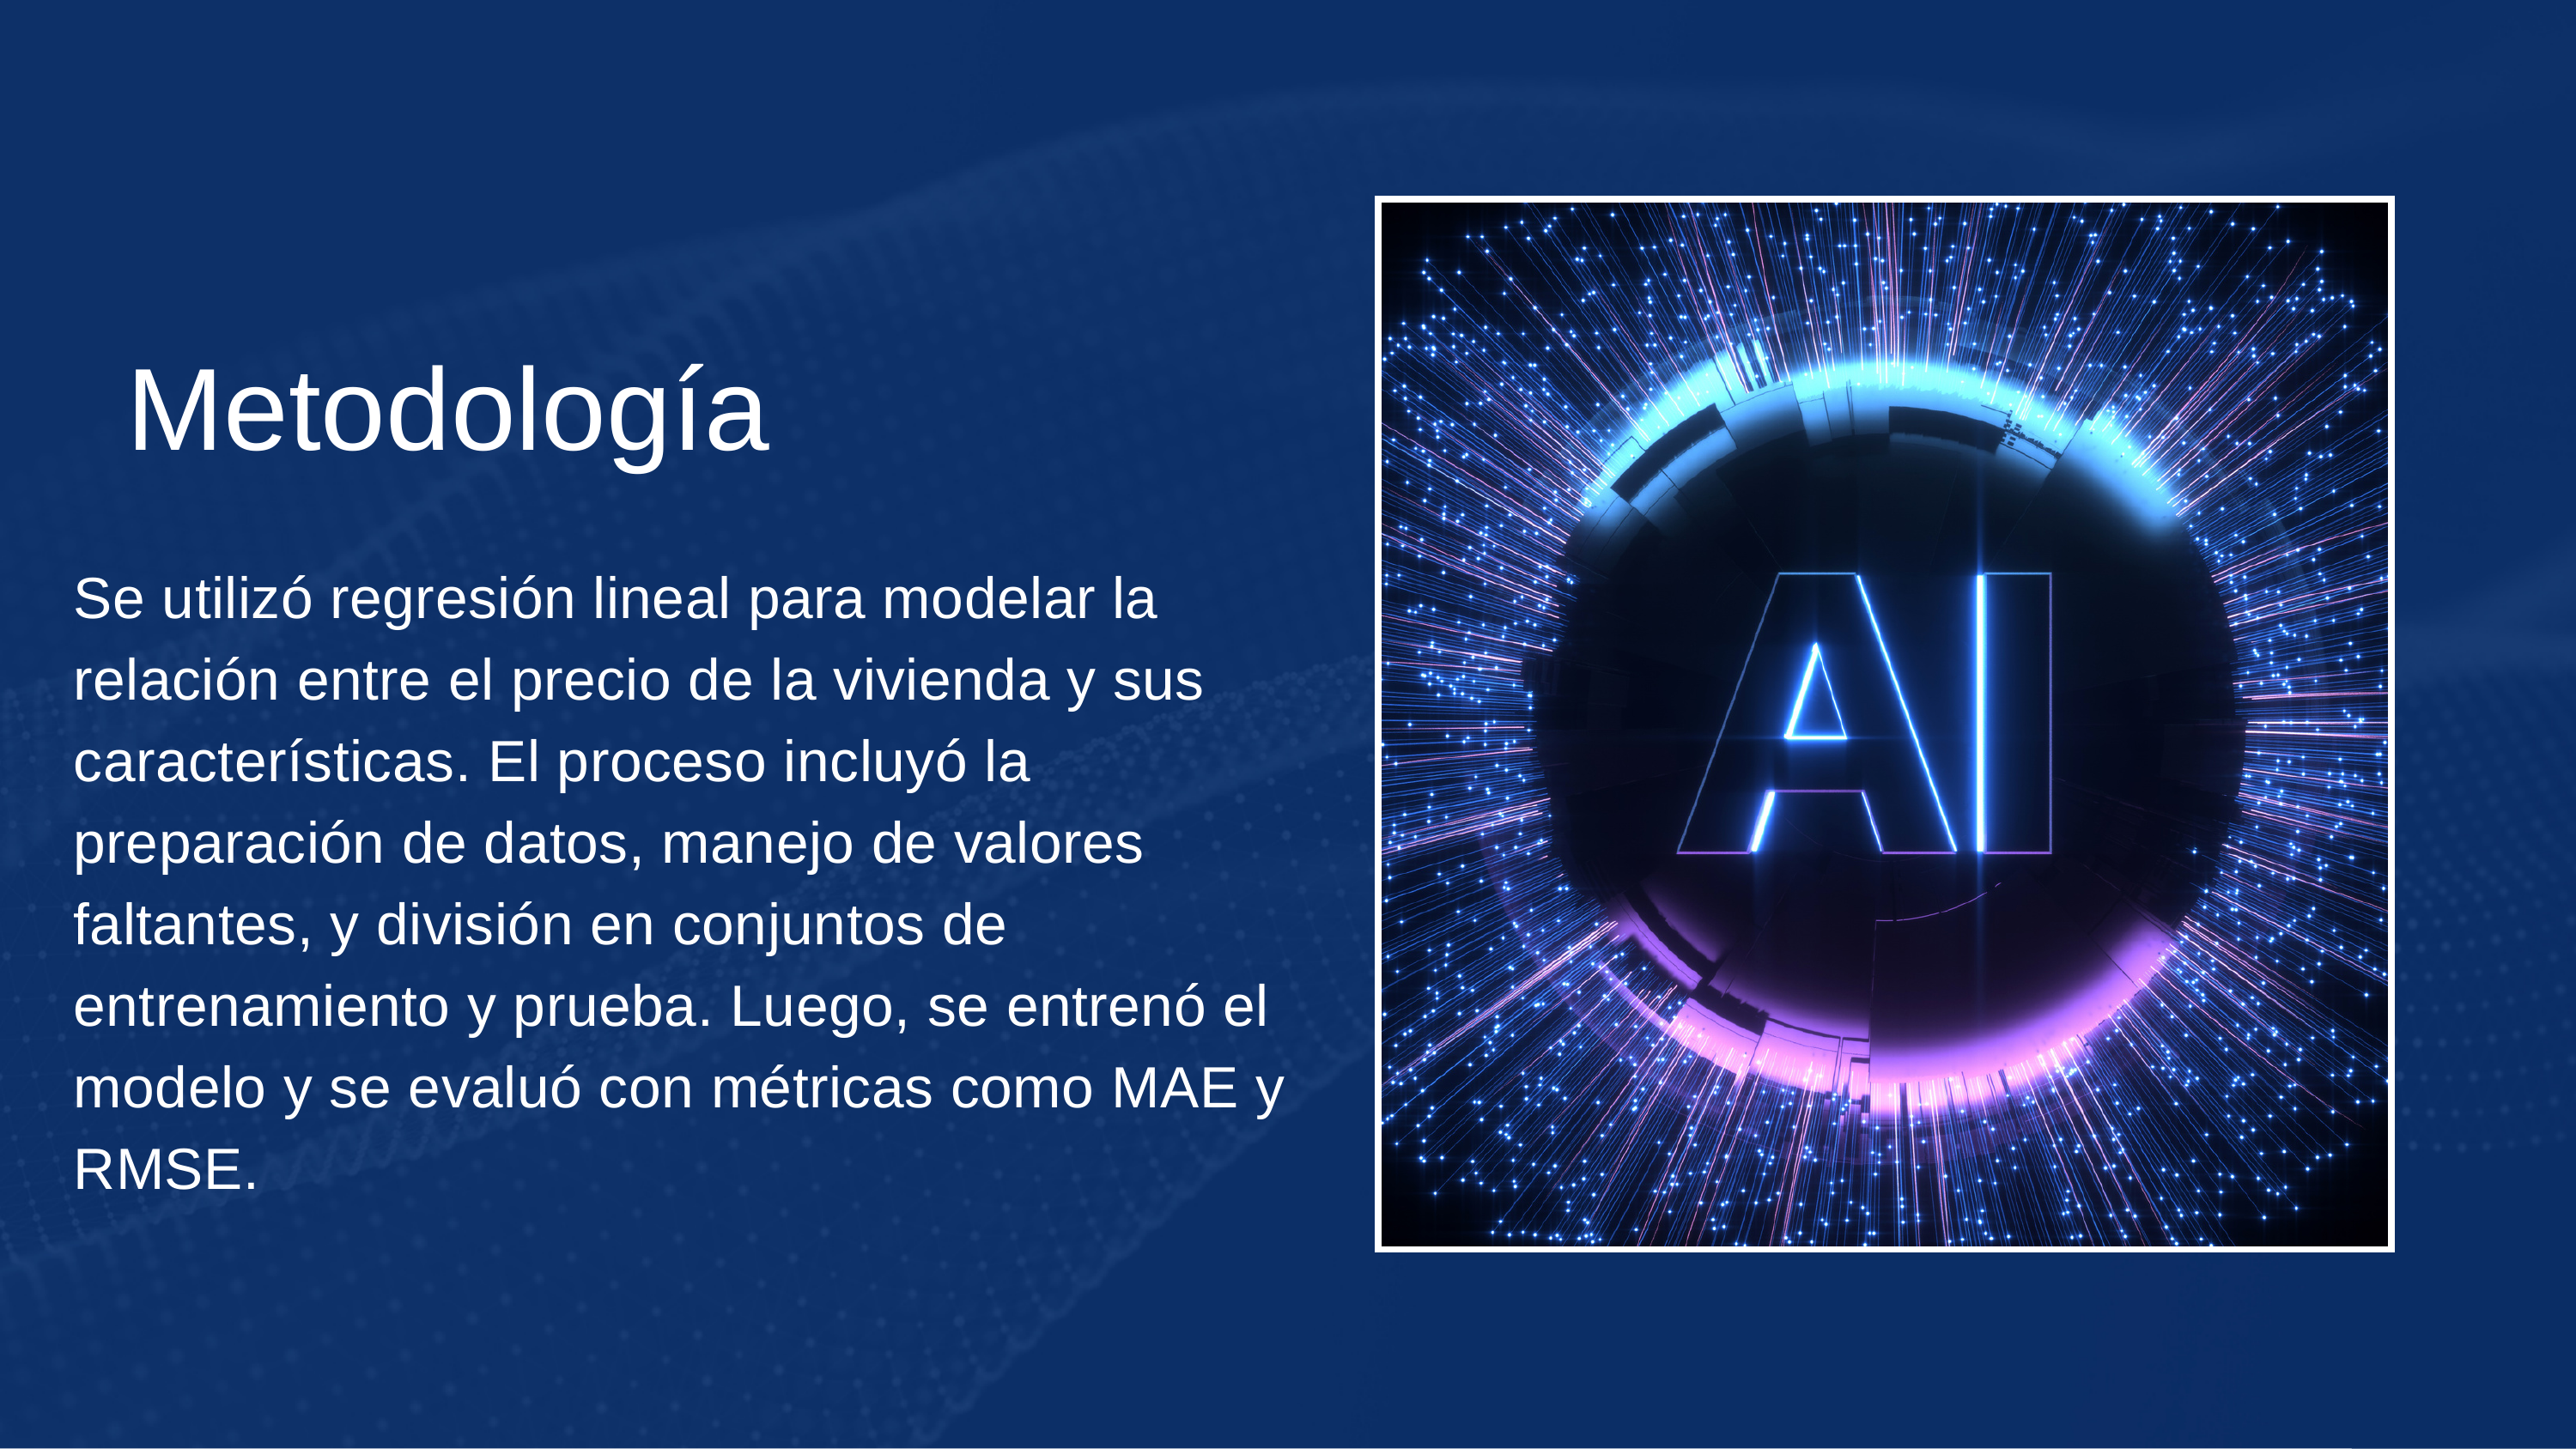

Metodología
Se utilizó regresión lineal para modelar la relación entre el precio de la vivienda y sus características. El proceso incluyó la preparación de datos, manejo de valores faltantes, y división en conjuntos de entrenamiento y prueba. Luego, se entrenó el modelo y se evaluó con métricas como MAE y RMSE.